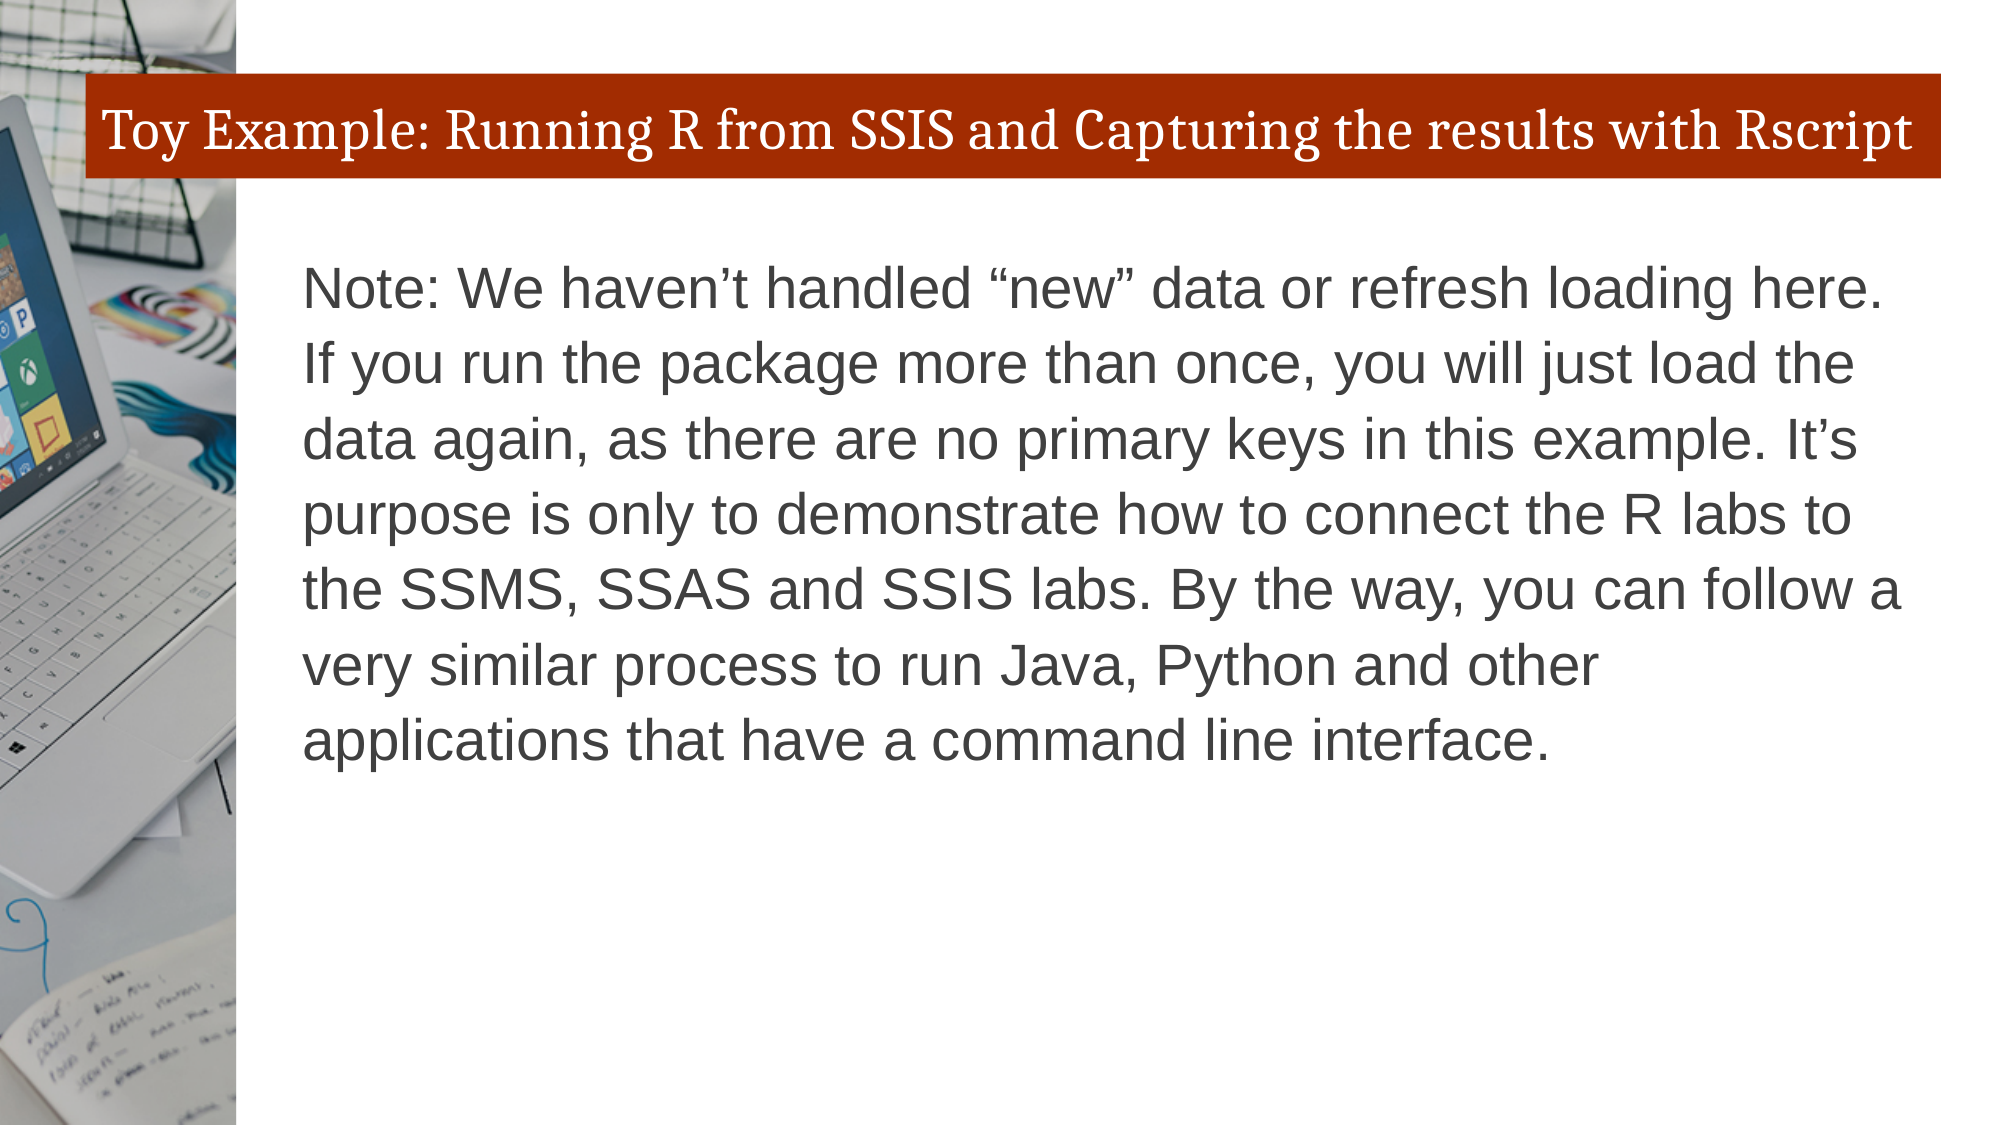

# Toy Example: Running R from SSIS and Capturing the results with Rscript
Note: We haven’t handled “new” data or refresh loading here. If you run the package more than once, you will just load the data again, as there are no primary keys in this example. It’s purpose is only to demonstrate how to connect the R labs to the SSMS, SSAS and SSIS labs. By the way, you can follow a very similar process to run Java, Python and other applications that have a command line interface.